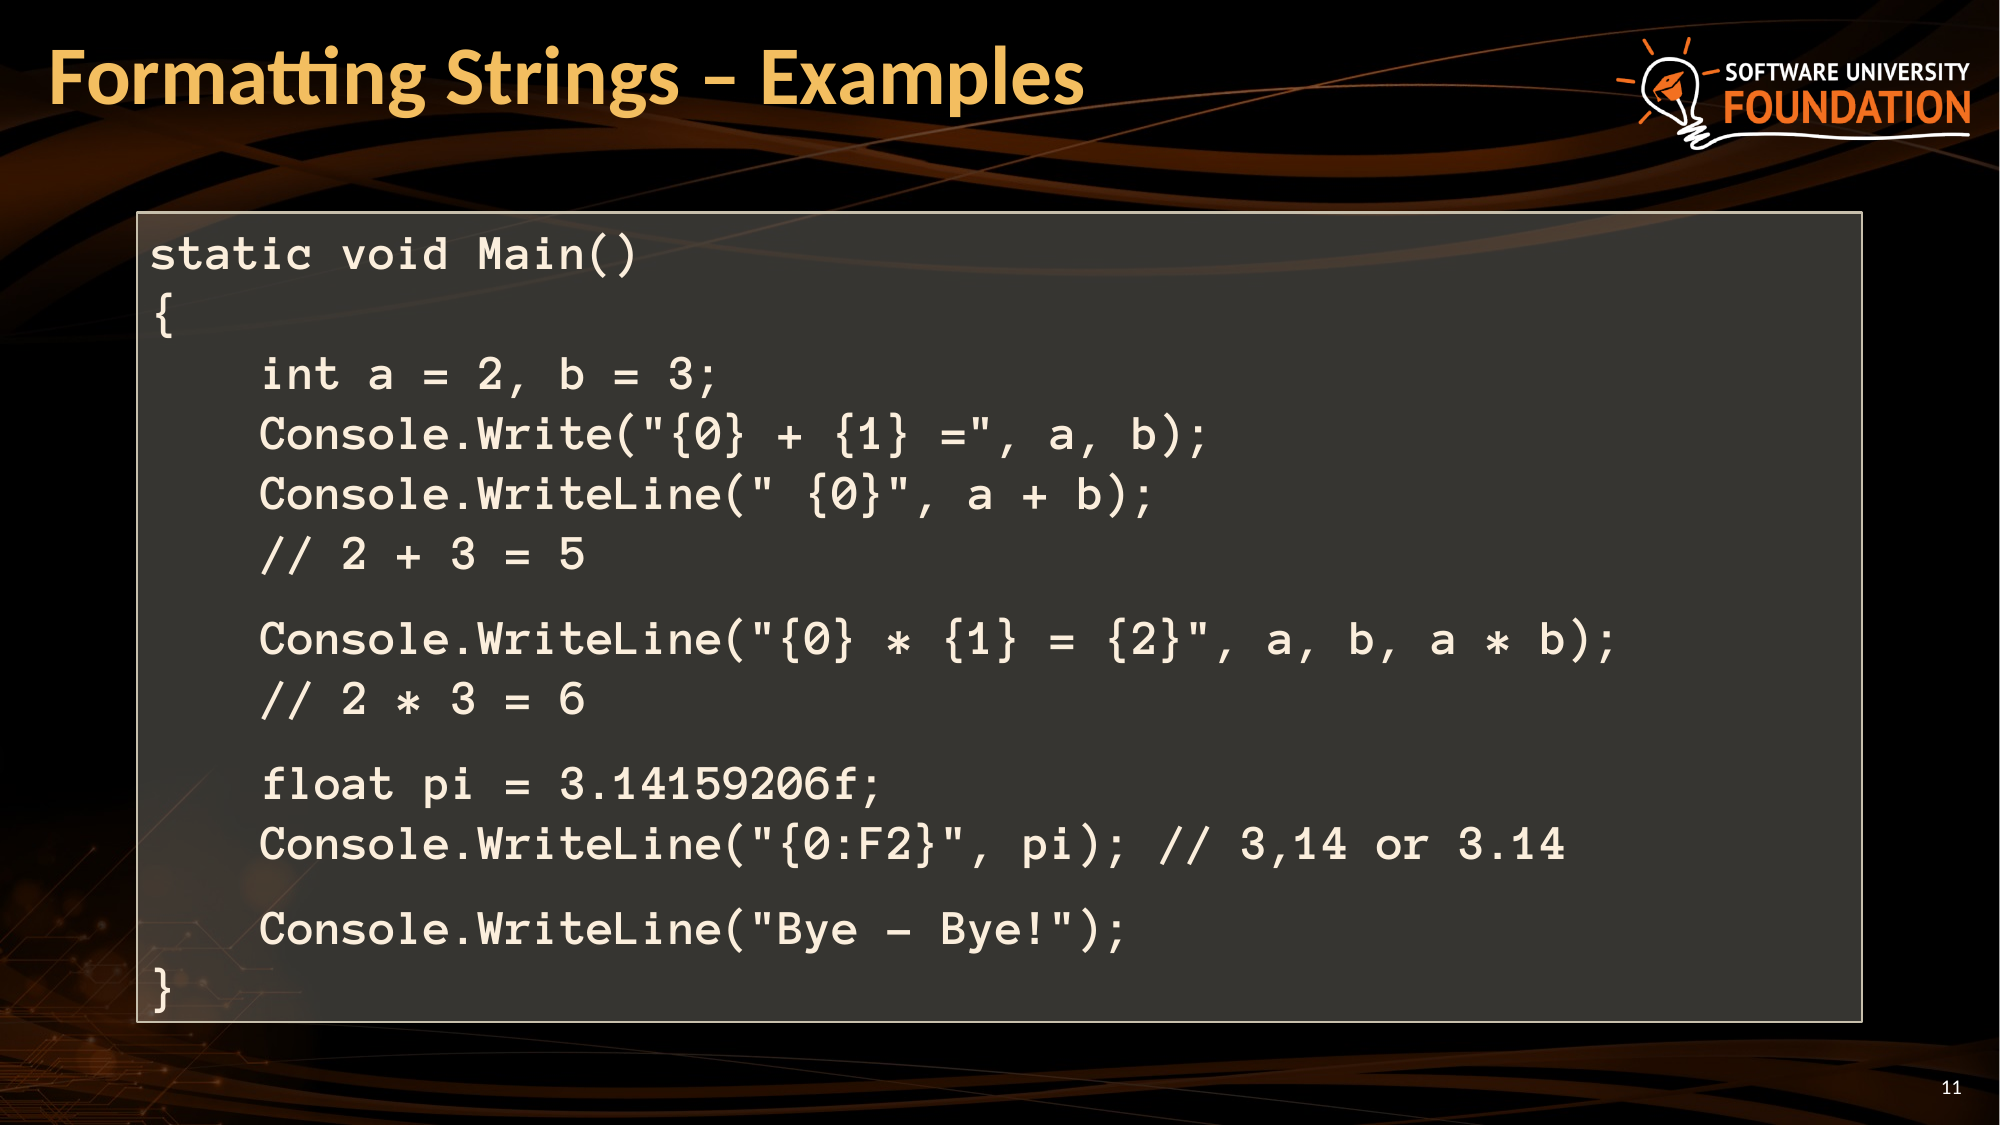

# Formatting Strings – Examples
static void Main()
{
    int a = 2, b = 3;
    Console.Write("{0} + {1} =", a, b);
    Console.WriteLine(" {0}", a + b);
    // 2 + 3 = 5
    Console.WriteLine("{0} * {1} = {2}", a, b, a * b);
    // 2 * 3 = 6
    float pi = 3.14159206f;
    Console.WriteLine("{0:F2}", pi); // 3,14 or 3.14
    Console.WriteLine("Bye – Bye!");
}
11